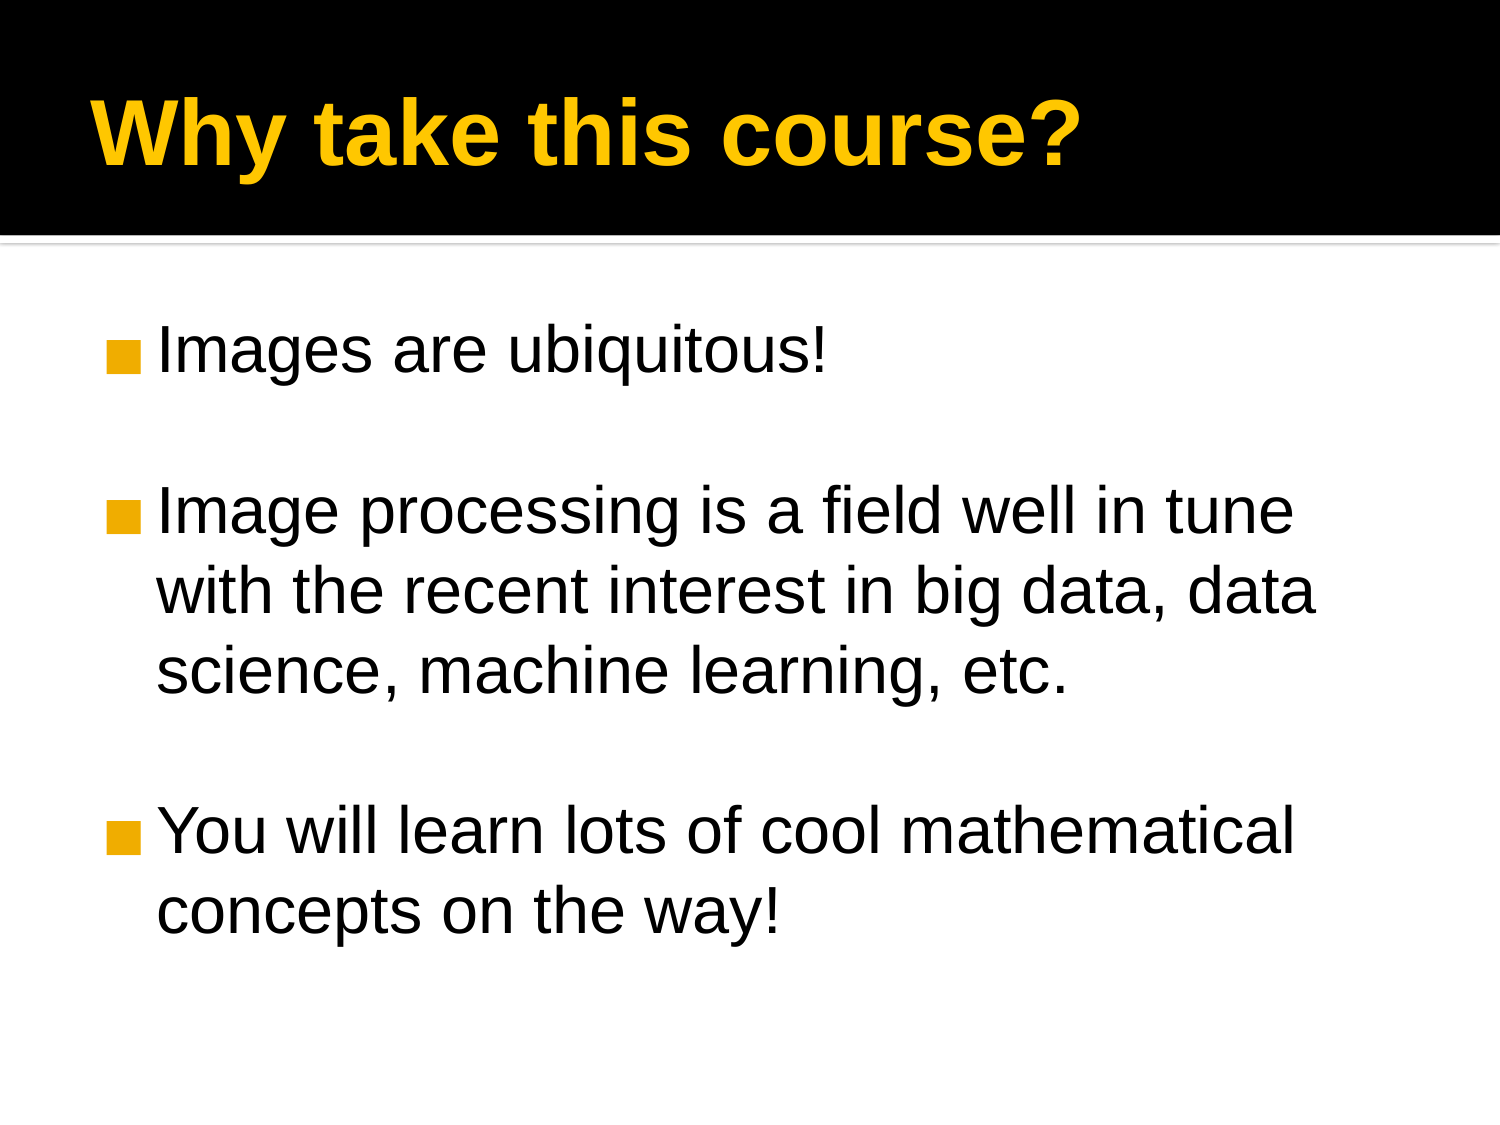

# Why take this course?
Images are ubiquitous!

Image processing is a field well in tune with the recent interest in big data, data science, machine learning, etc.

You will learn lots of cool mathematical concepts on the way!